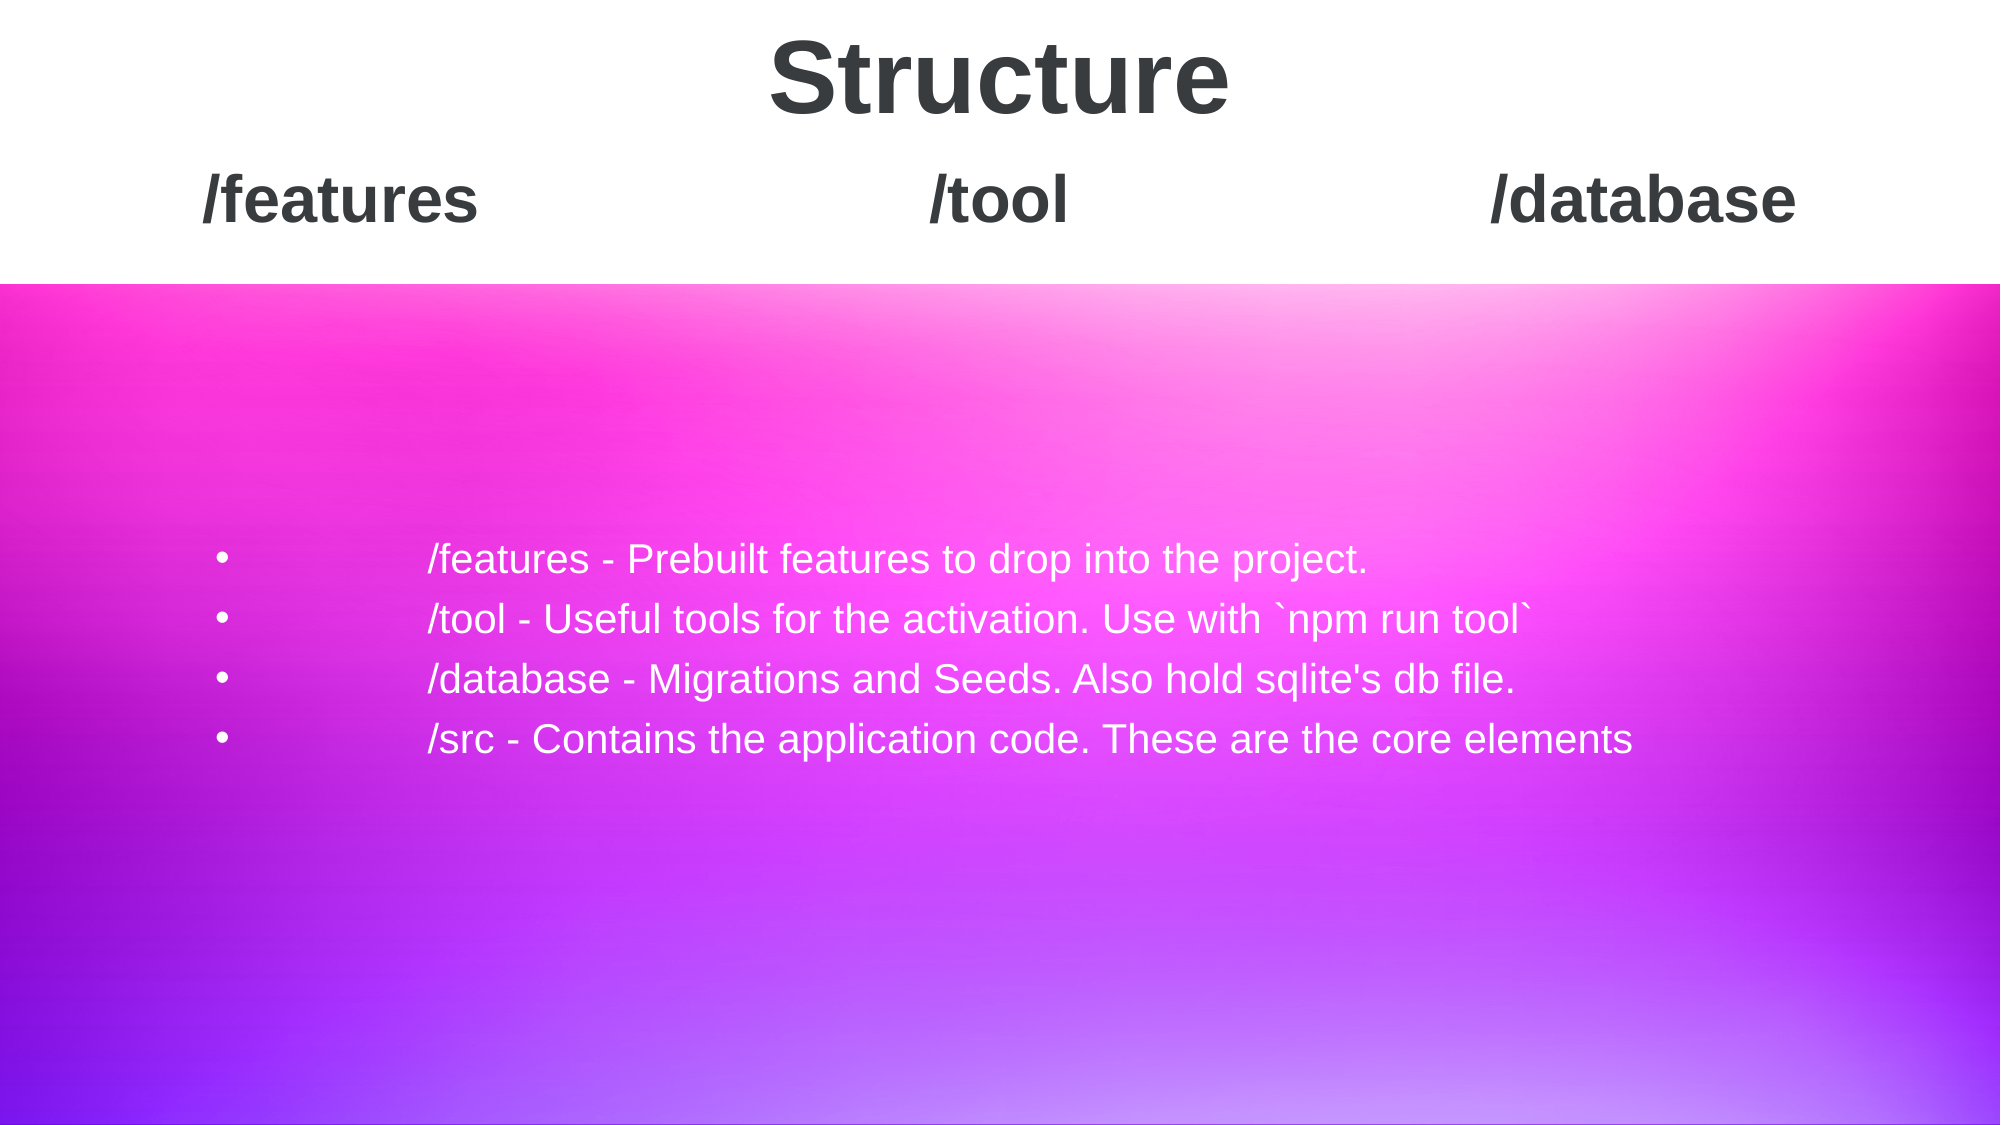

Structure
# /features
/tool
/database
	/features - Prebuilt features to drop into the project.
	/tool - Useful tools for the activation. Use with `npm run tool`
	/database - Migrations and Seeds. Also hold sqlite's db file.
	/src - Contains the application code. These are the core elements